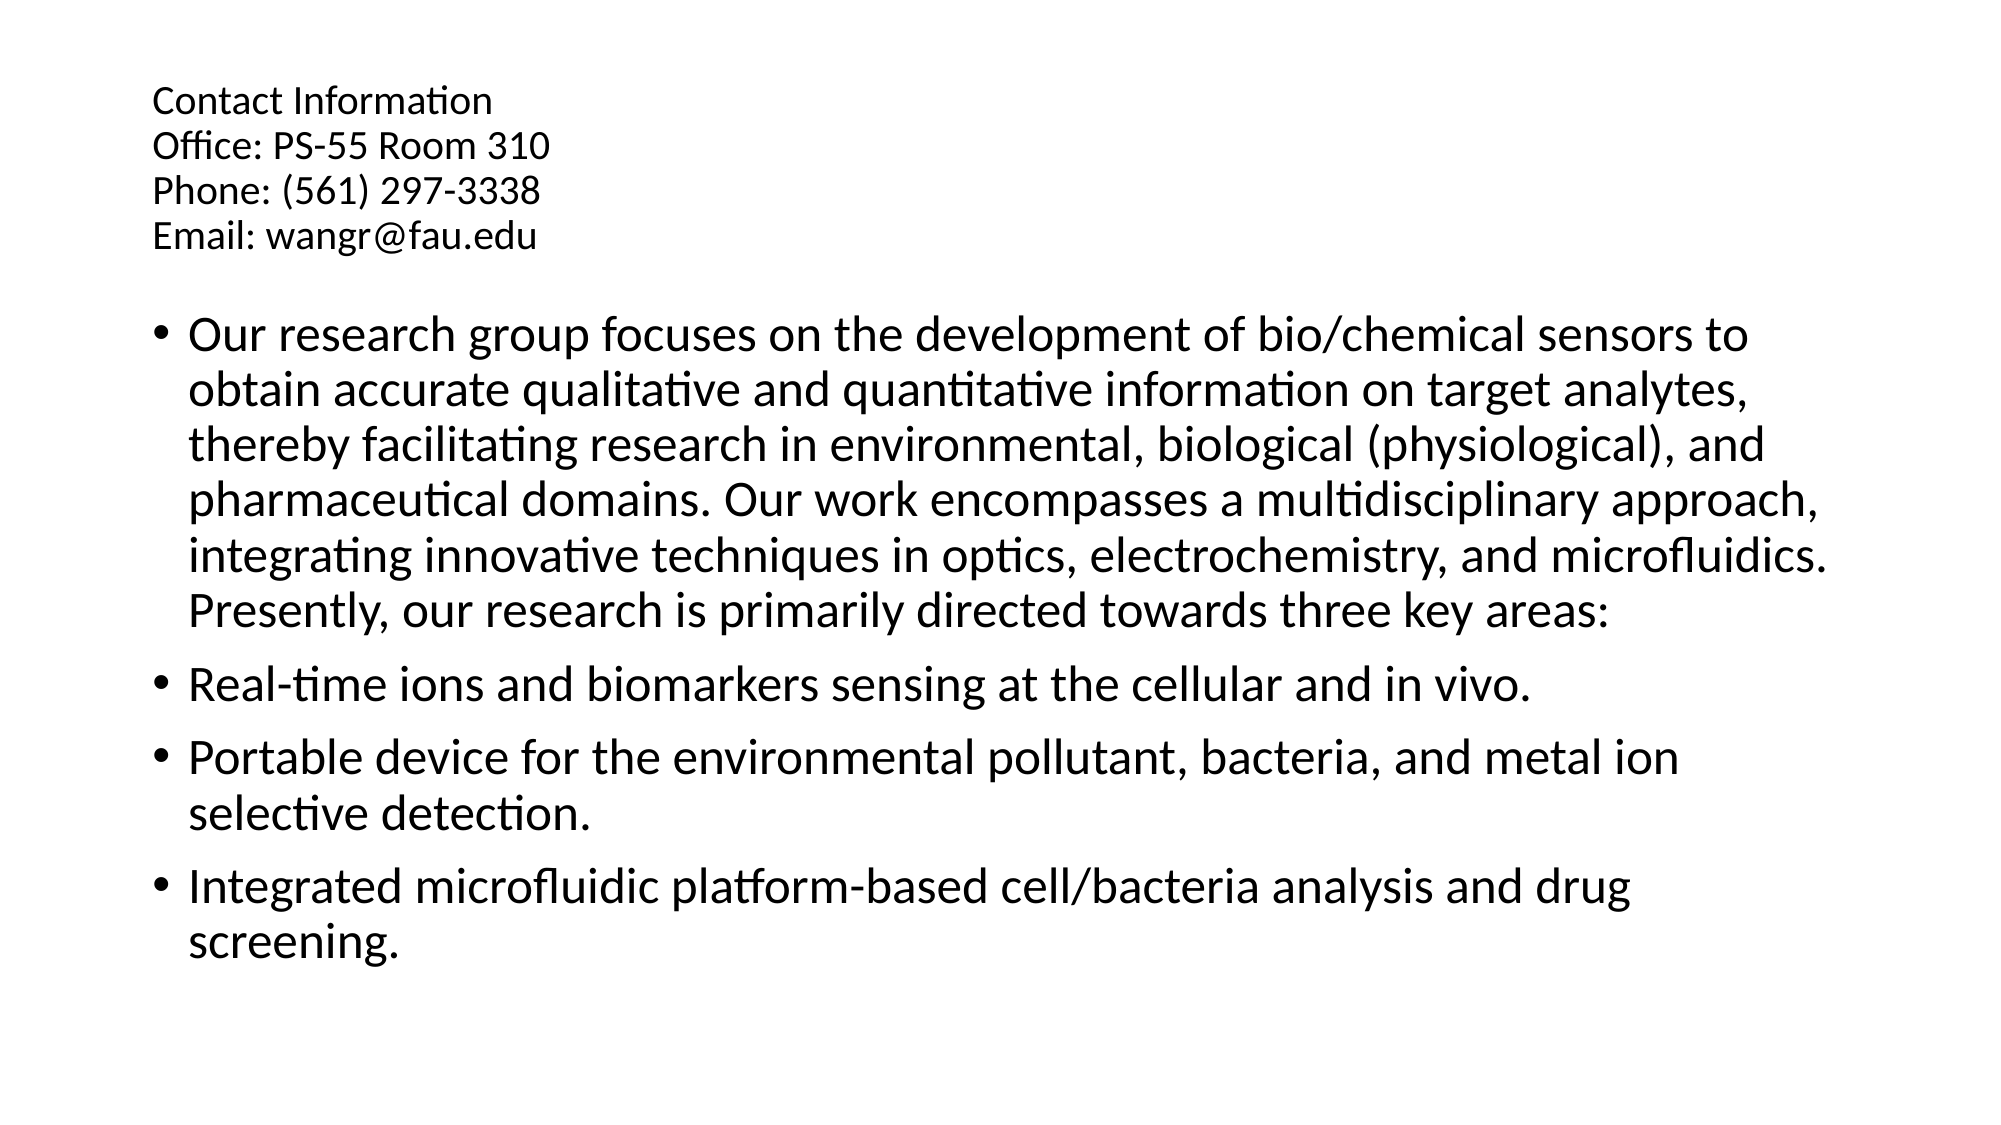

# Contact Information Office: PS-55 Room 310 Phone: (561) 297-3338 Email: wangr@fau.edu
Our research group focuses on the development of bio/chemical sensors to obtain accurate qualitative and quantitative information on target analytes, thereby facilitating research in environmental, biological (physiological), and pharmaceutical domains. Our work encompasses a multidisciplinary approach, integrating innovative techniques in optics, electrochemistry, and microfluidics. Presently, our research is primarily directed towards three key areas:
Real-time ions and biomarkers sensing at the cellular and in vivo.
Portable device for the environmental pollutant, bacteria, and metal ion selective detection.
Integrated microfluidic platform-based cell/bacteria analysis and drug screening.